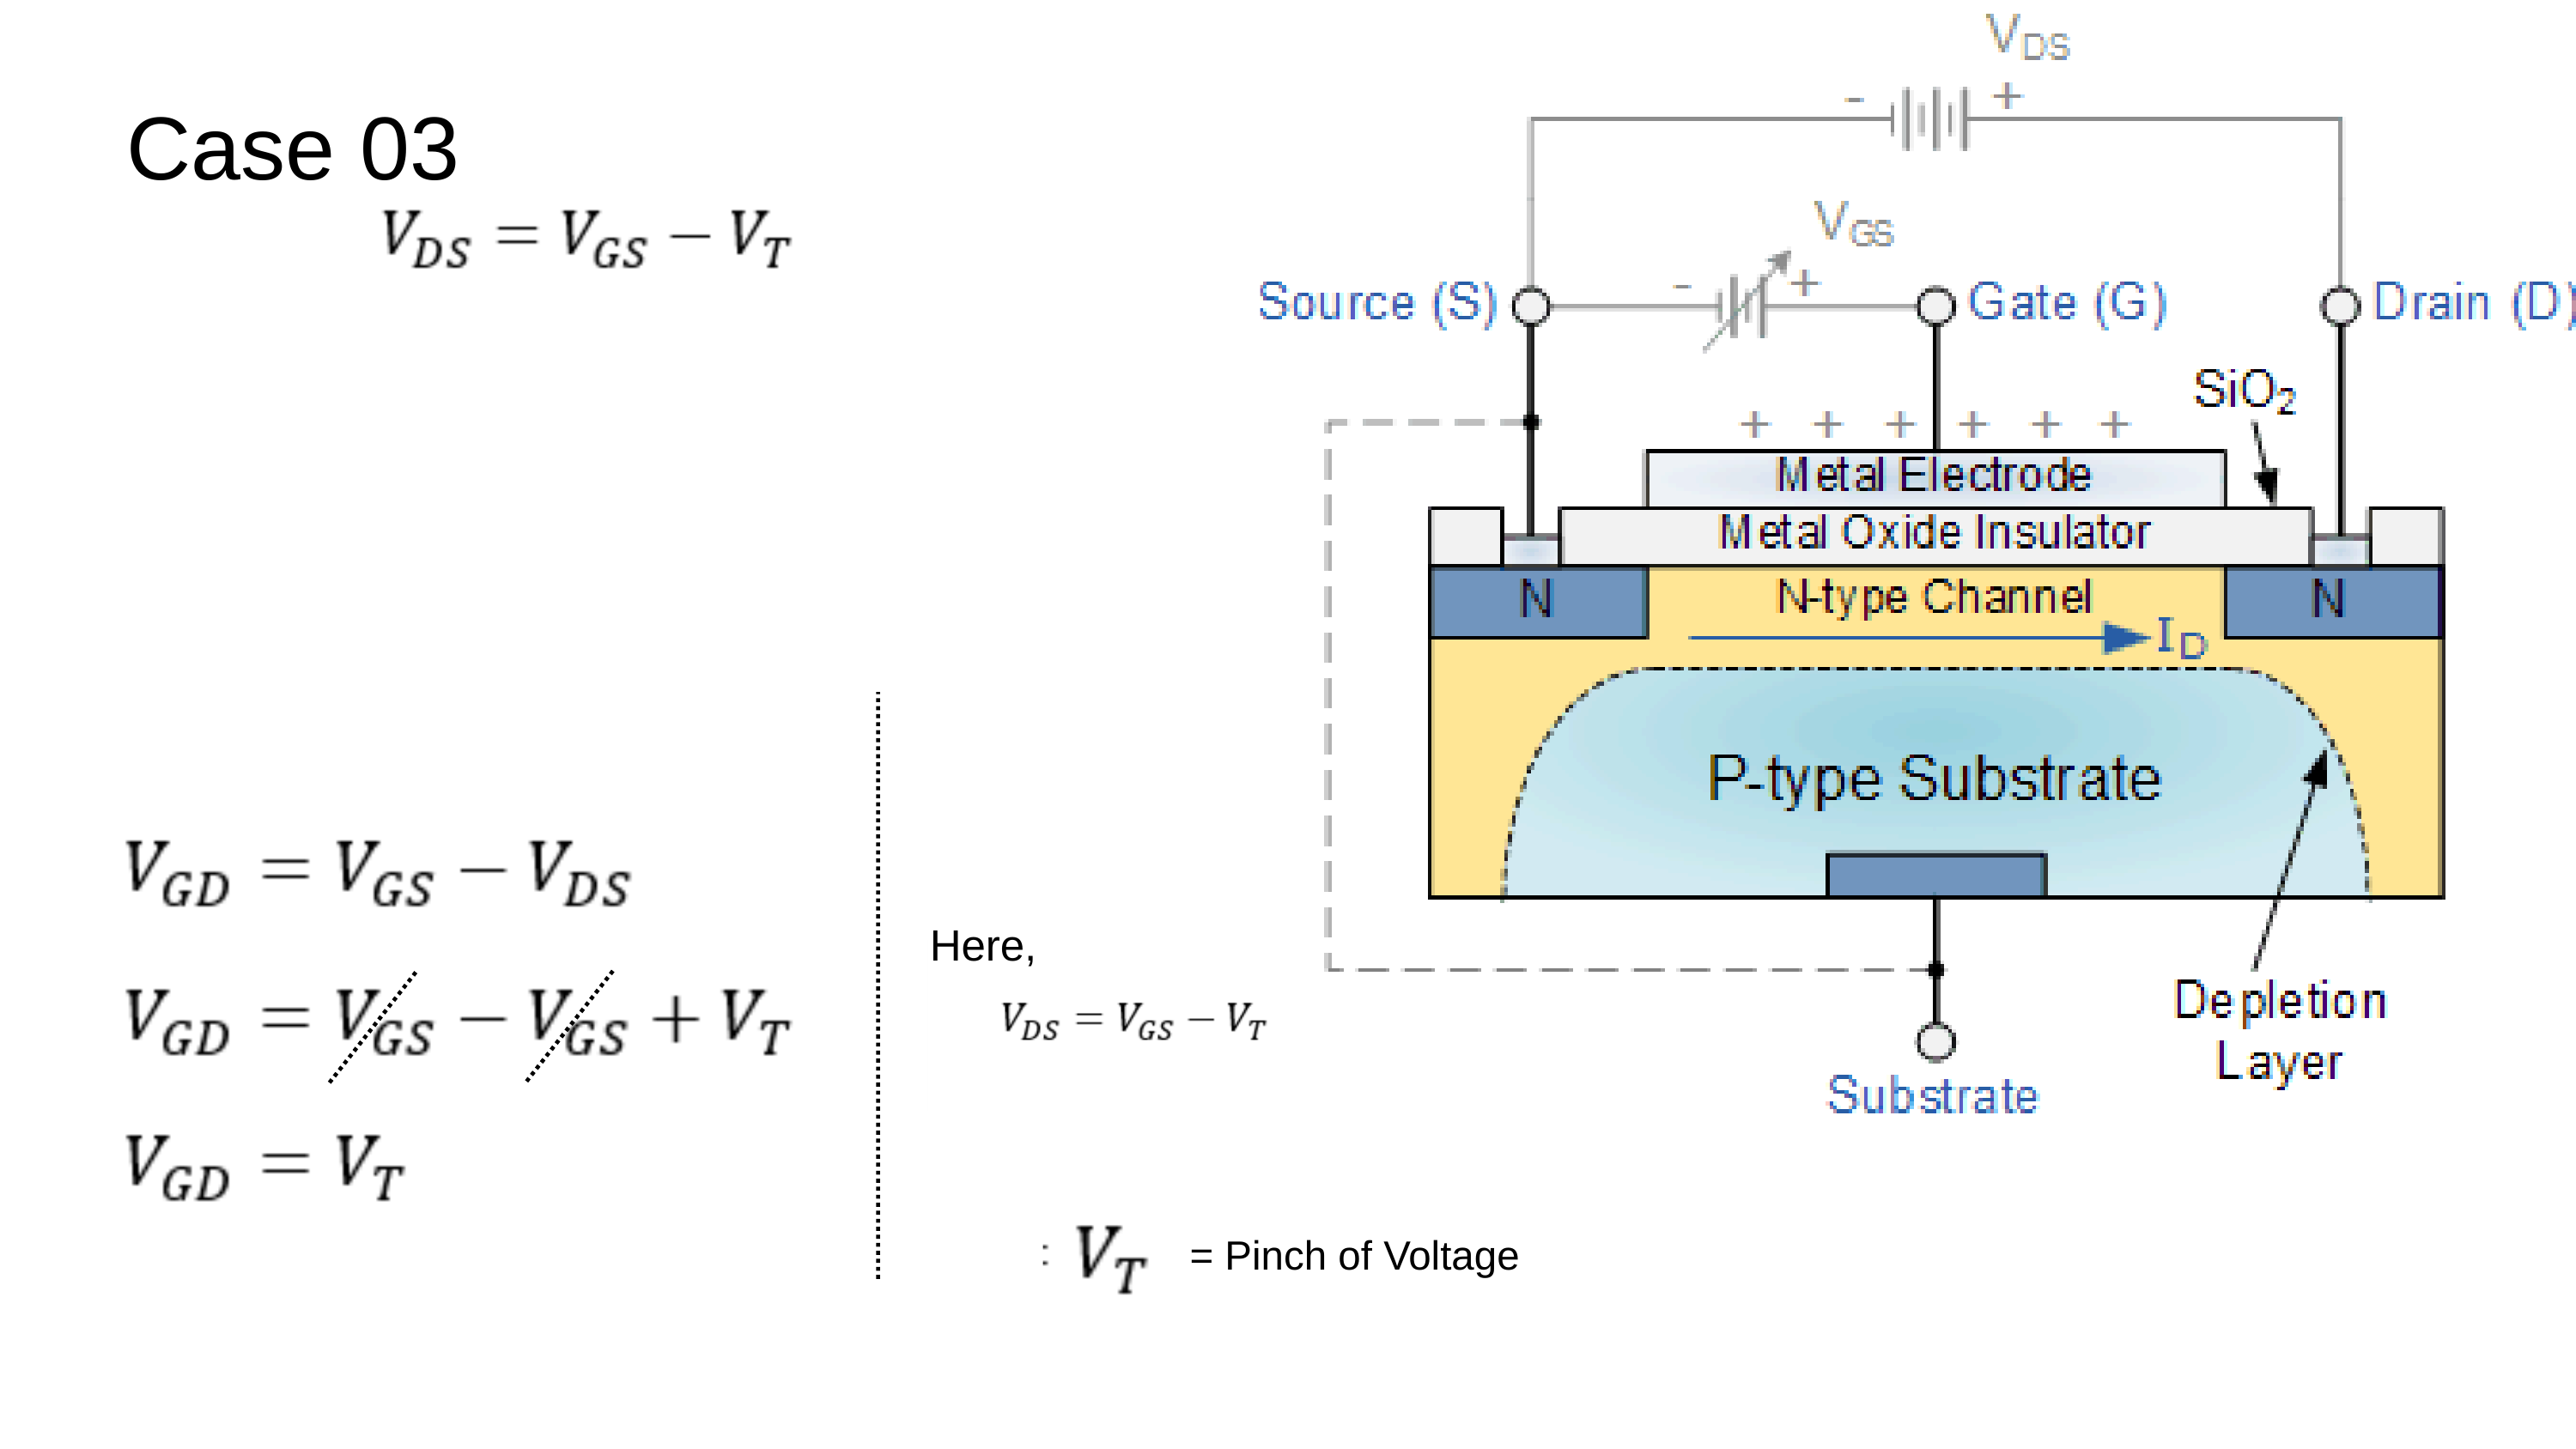

Case 03

Here,

= Pinch of Voltage